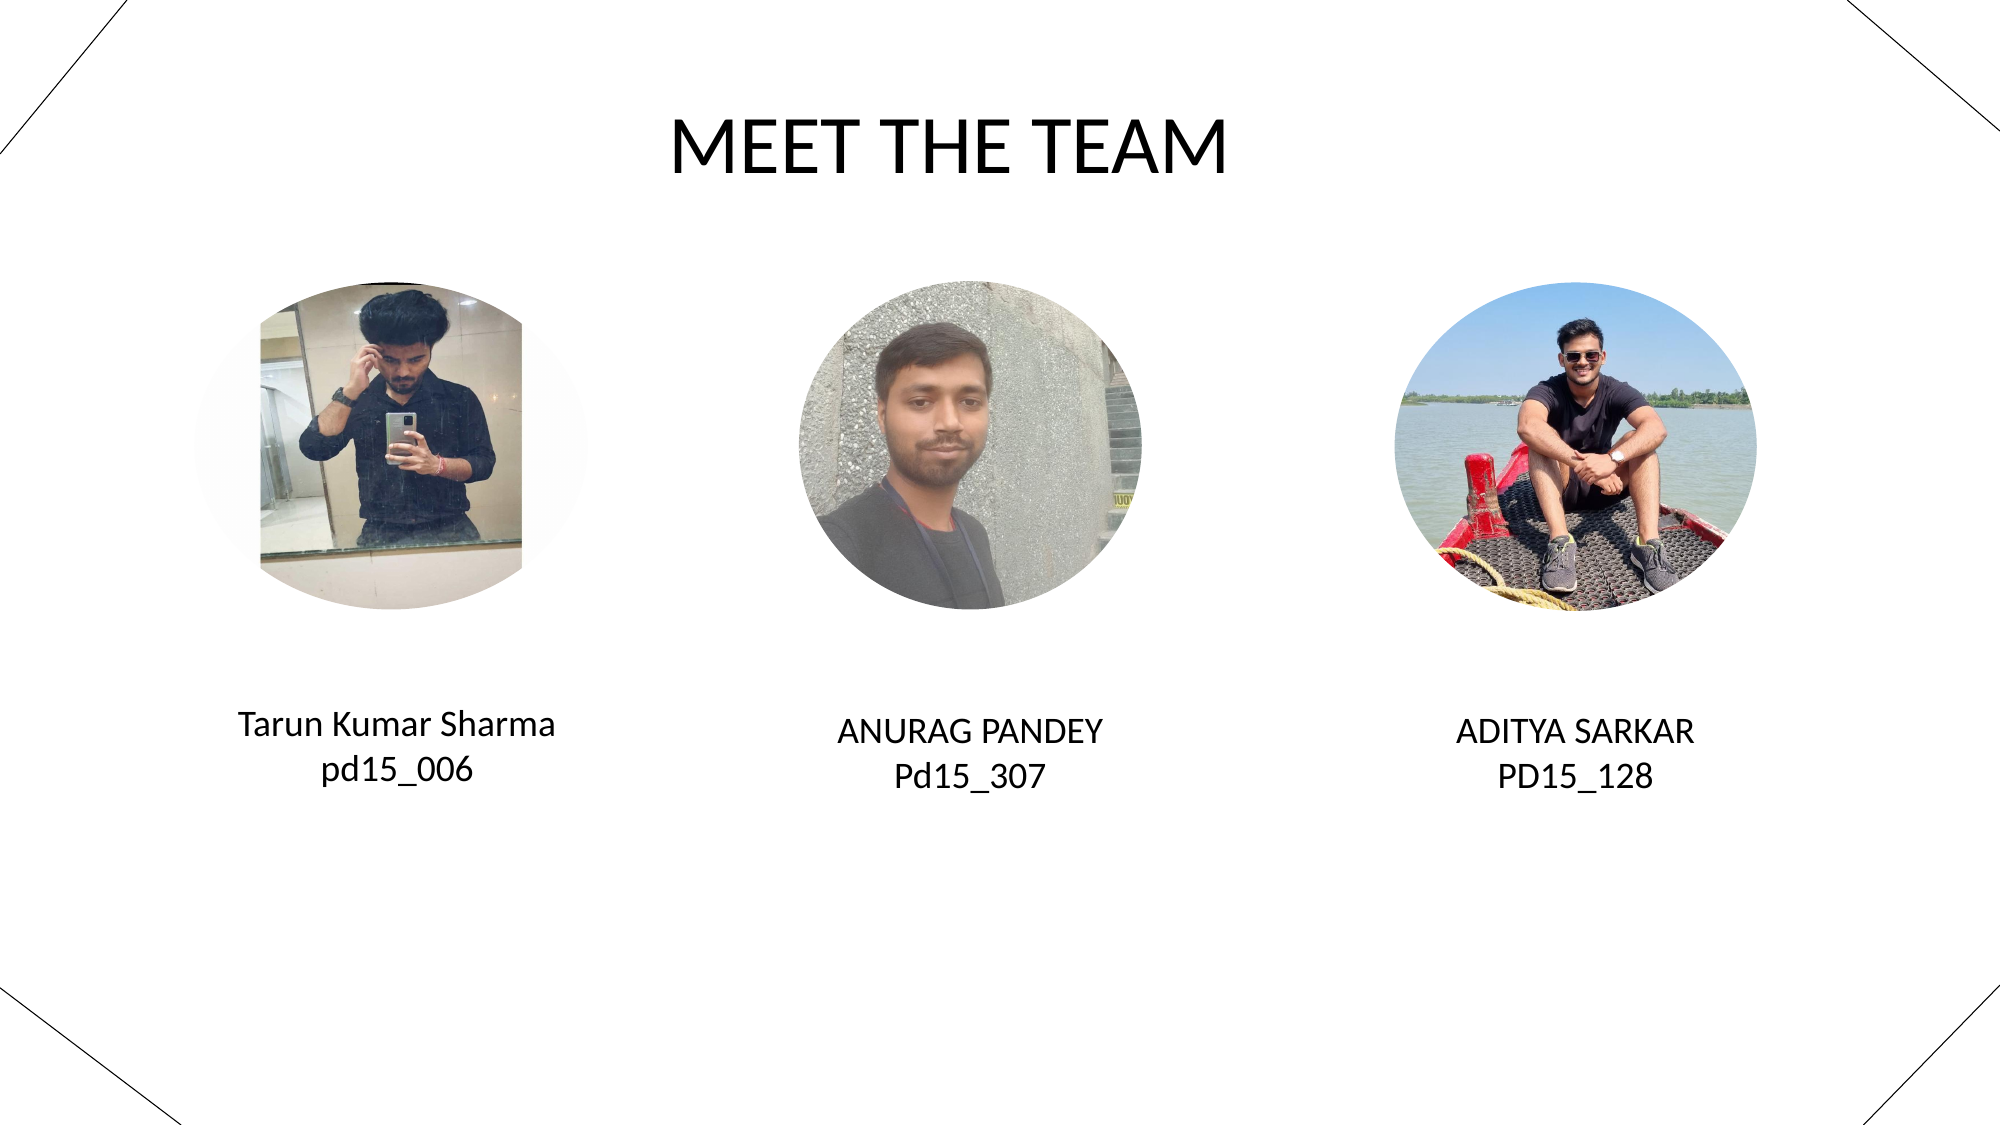

MEET THE TEAM

Tarun Kumar Sharma
pd15_006
ADITYA SARKAR
PD15_128
ANURAG PANDEY
Pd15_307